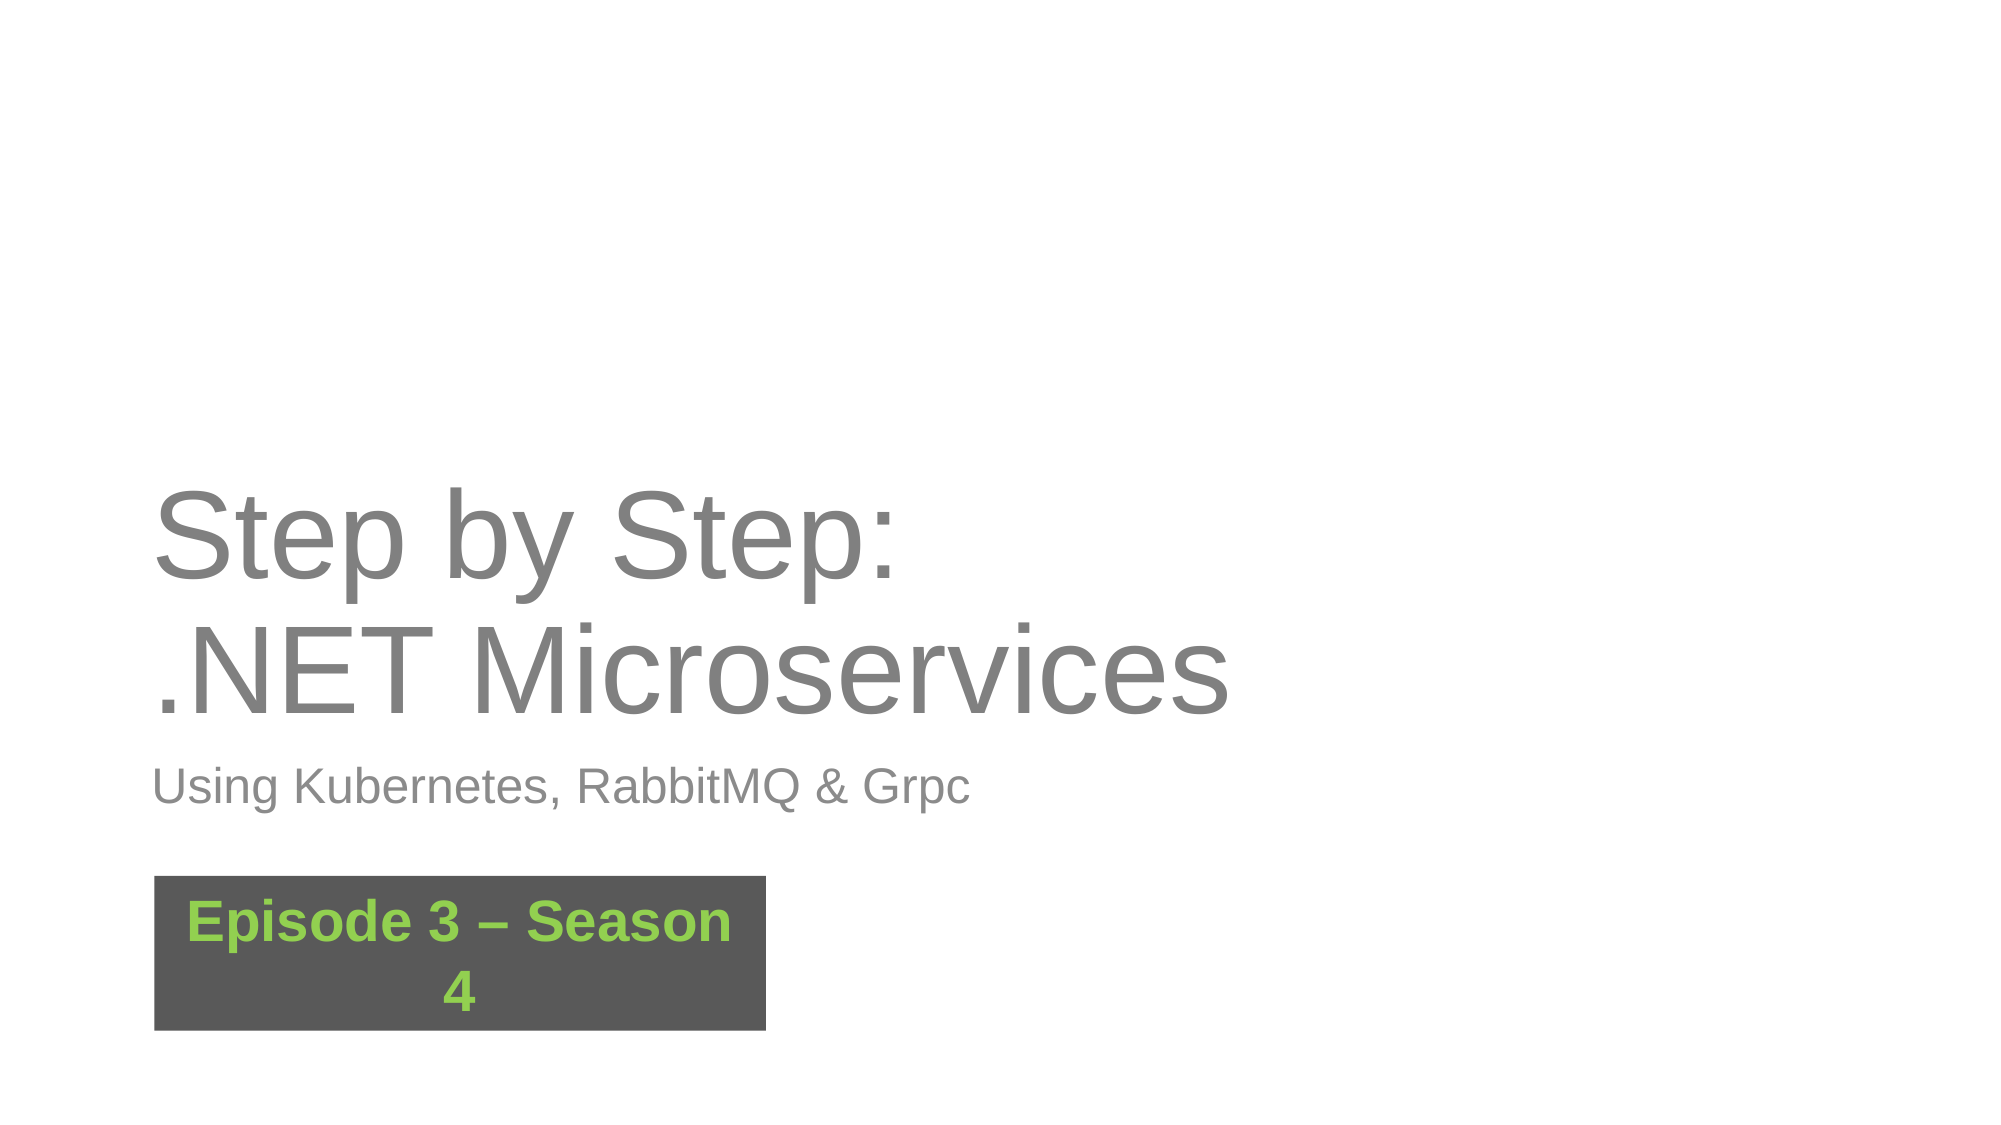

# Step by Step: .NET Microservices
Using Kubernetes, RabbitMQ & Grpc
Episode 3 – Season 4